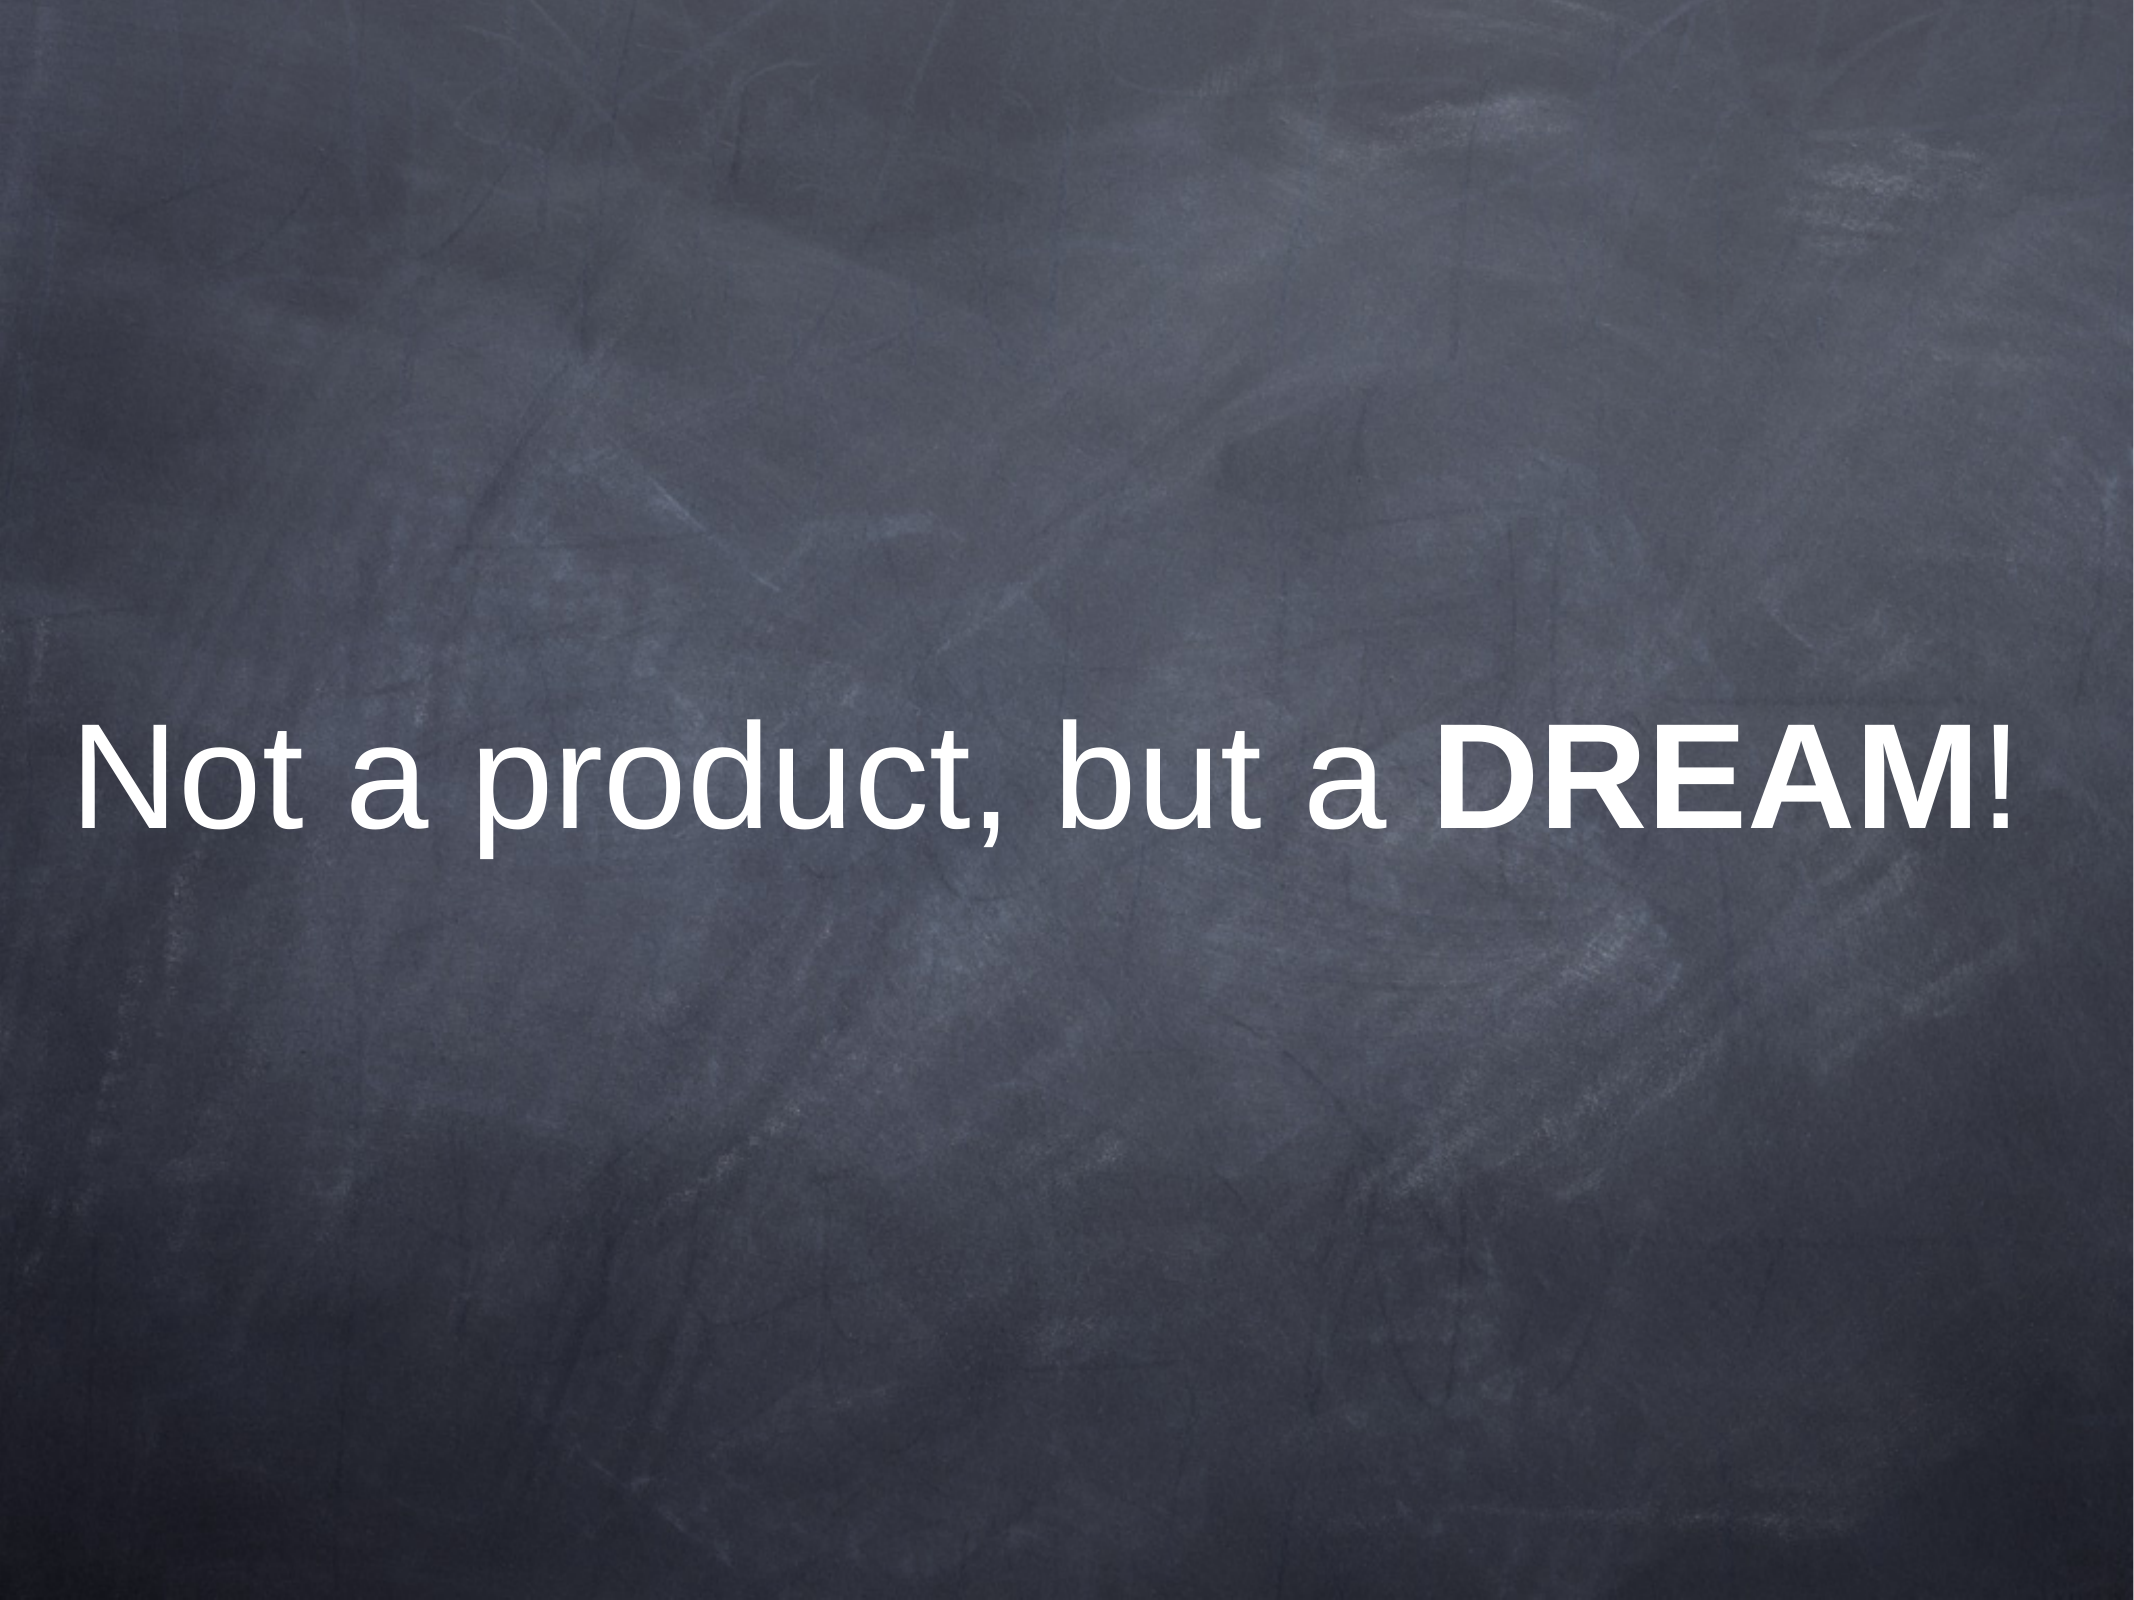

# Not a product, but a DREAM!